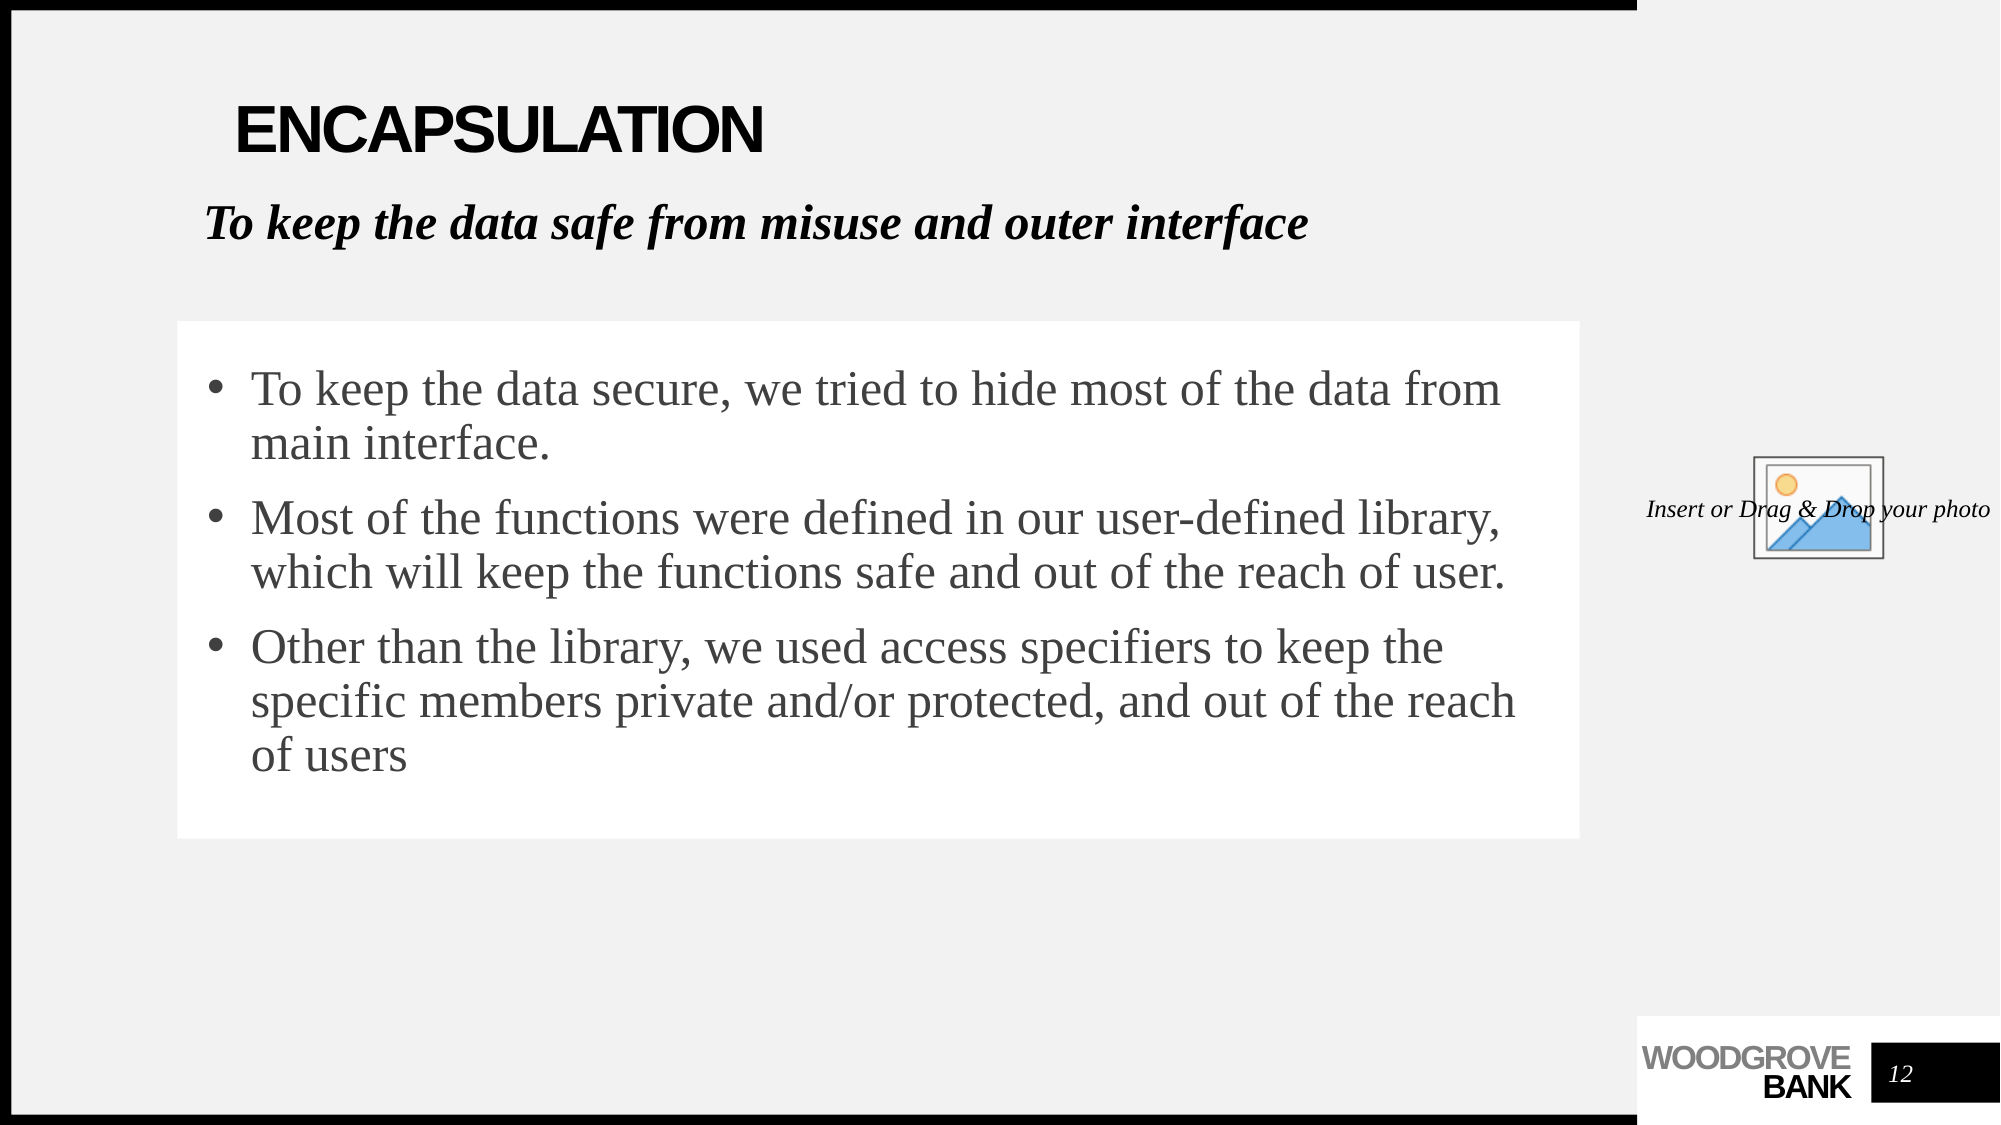

# encapsulation
To keep the data safe from misuse and outer interface
To keep the data secure, we tried to hide most of the data from main interface.
Most of the functions were defined in our user-defined library, which will keep the functions safe and out of the reach of user.
Other than the library, we used access specifiers to keep the specific members private and/or protected, and out of the reach of users

12